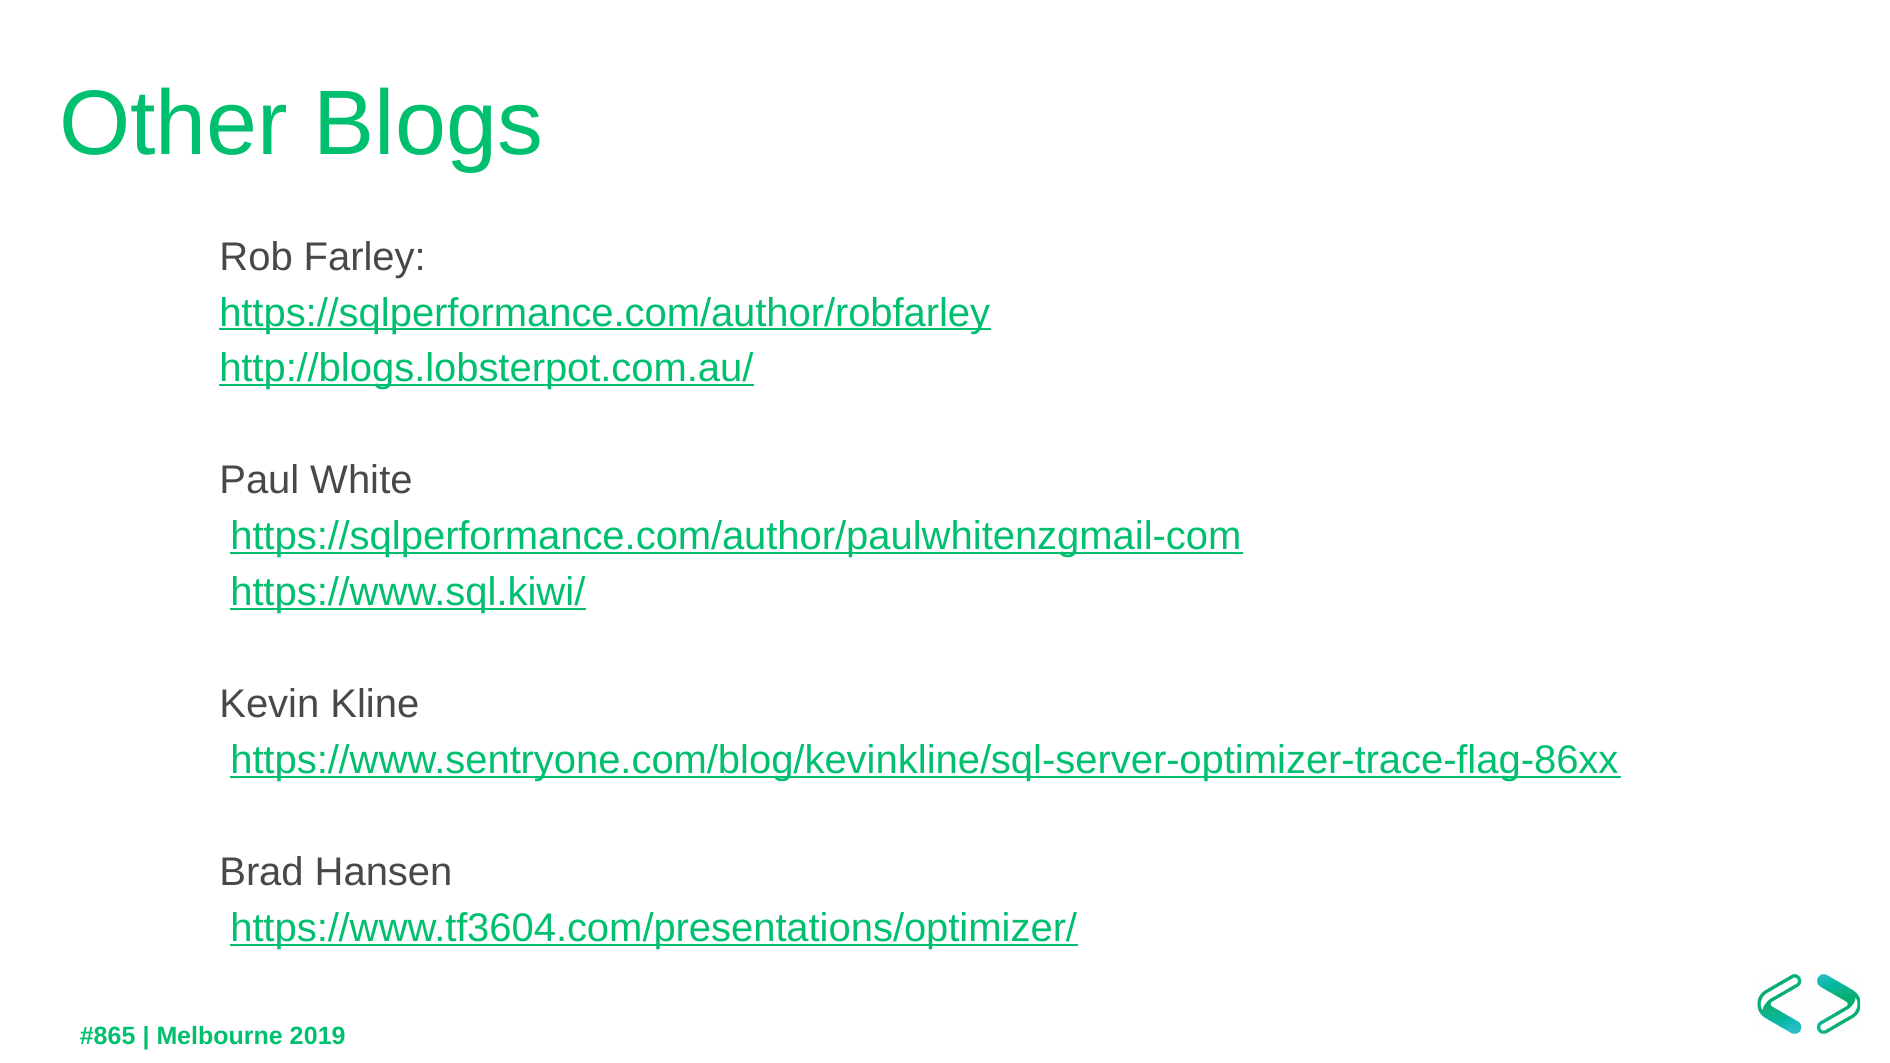

# Other Blogs
Rob Farley:
	https://sqlperformance.com/author/robfarley
	http://blogs.lobsterpot.com.au/

Paul White
	 https://sqlperformance.com/author/paulwhitenzgmail-com
	 https://www.sql.kiwi/

Kevin Kline
	 https://www.sentryone.com/blog/kevinkline/sql-server-optimizer-trace-flag-86xx

Brad Hansen
	 https://www.tf3604.com/presentations/optimizer/